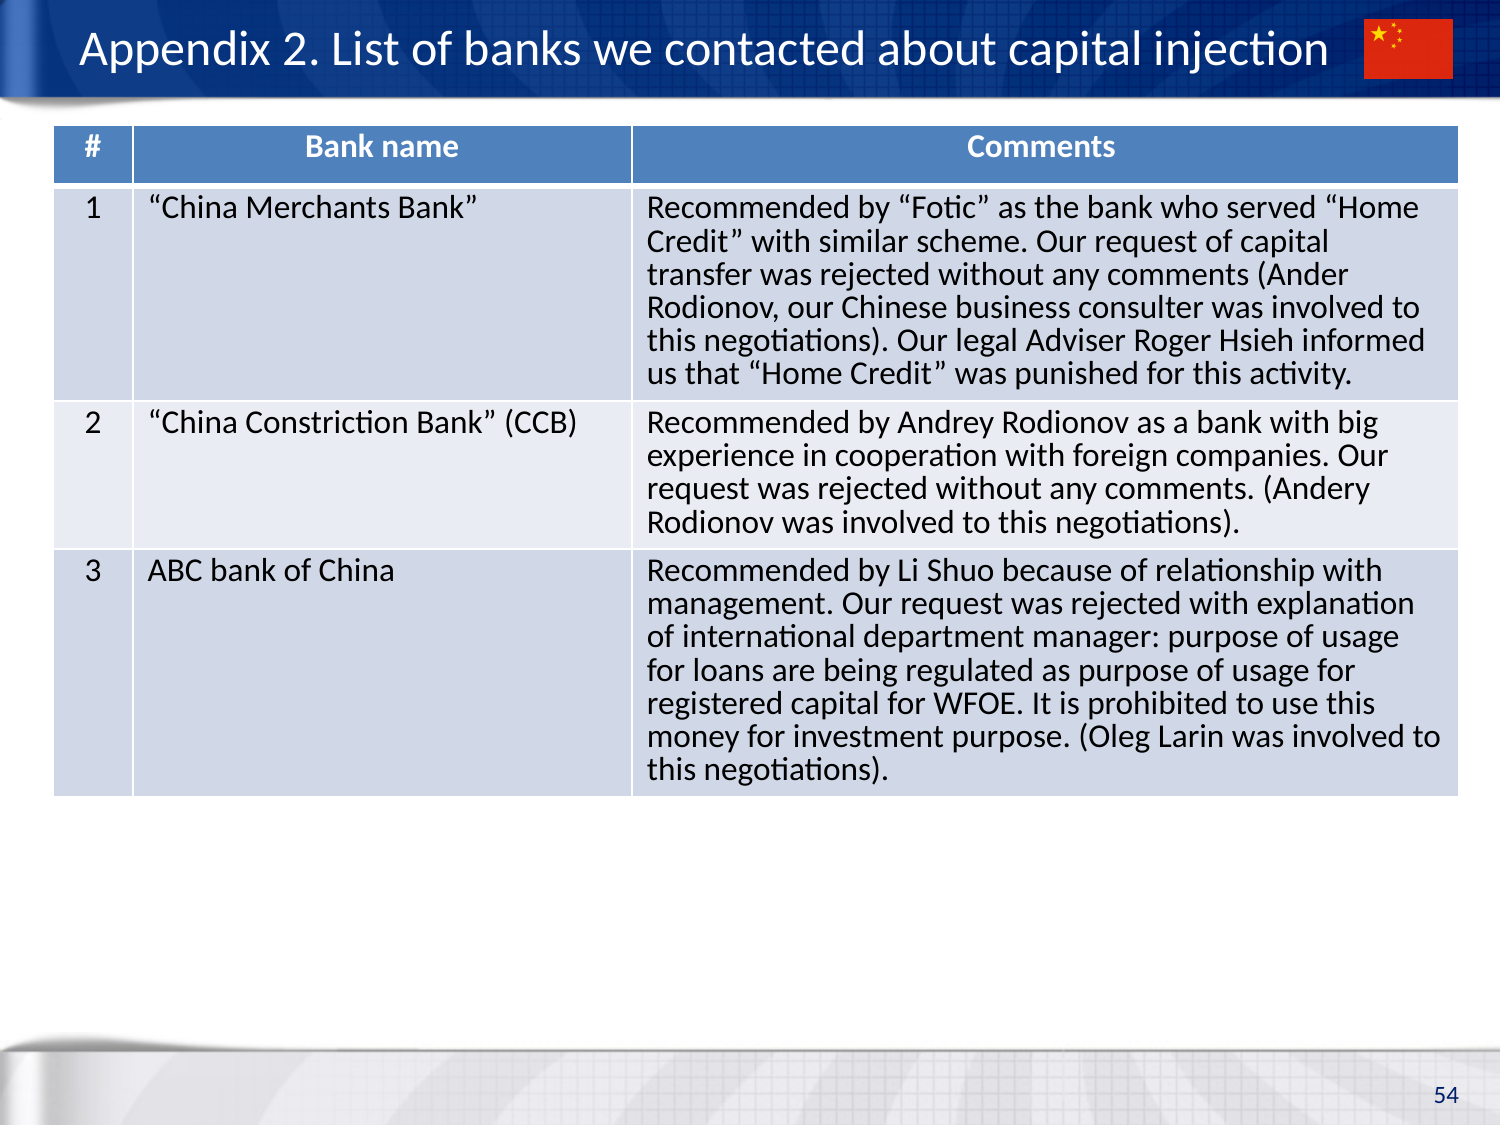

# Appendix 2. List of banks we contacted about capital injection
| # | Bank name | Comments |
| --- | --- | --- |
| 1 | “China Merchants Bank” | Recommended by “Fotic” as the bank who served “Home Credit” with similar scheme. Our request of capital transfer was rejected without any comments (Ander Rodionov, our Chinese business consulter was involved to this negotiations). Our legal Adviser Roger Hsieh informed us that “Home Credit” was punished for this activity. |
| 2 | “China Constriction Bank” (CCB) | Recommended by Andrey Rodionov as a bank with big experience in cooperation with foreign companies. Our request was rejected without any comments. (Andery Rodionov was involved to this negotiations). |
| 3 | ABC bank of China | Recommended by Li Shuo because of relationship with management. Our request was rejected with explanation of international department manager: purpose of usage for loans are being regulated as purpose of usage for registered capital for WFOE. It is prohibited to use this money for investment purpose. (Oleg Larin was involved to this negotiations). |

54